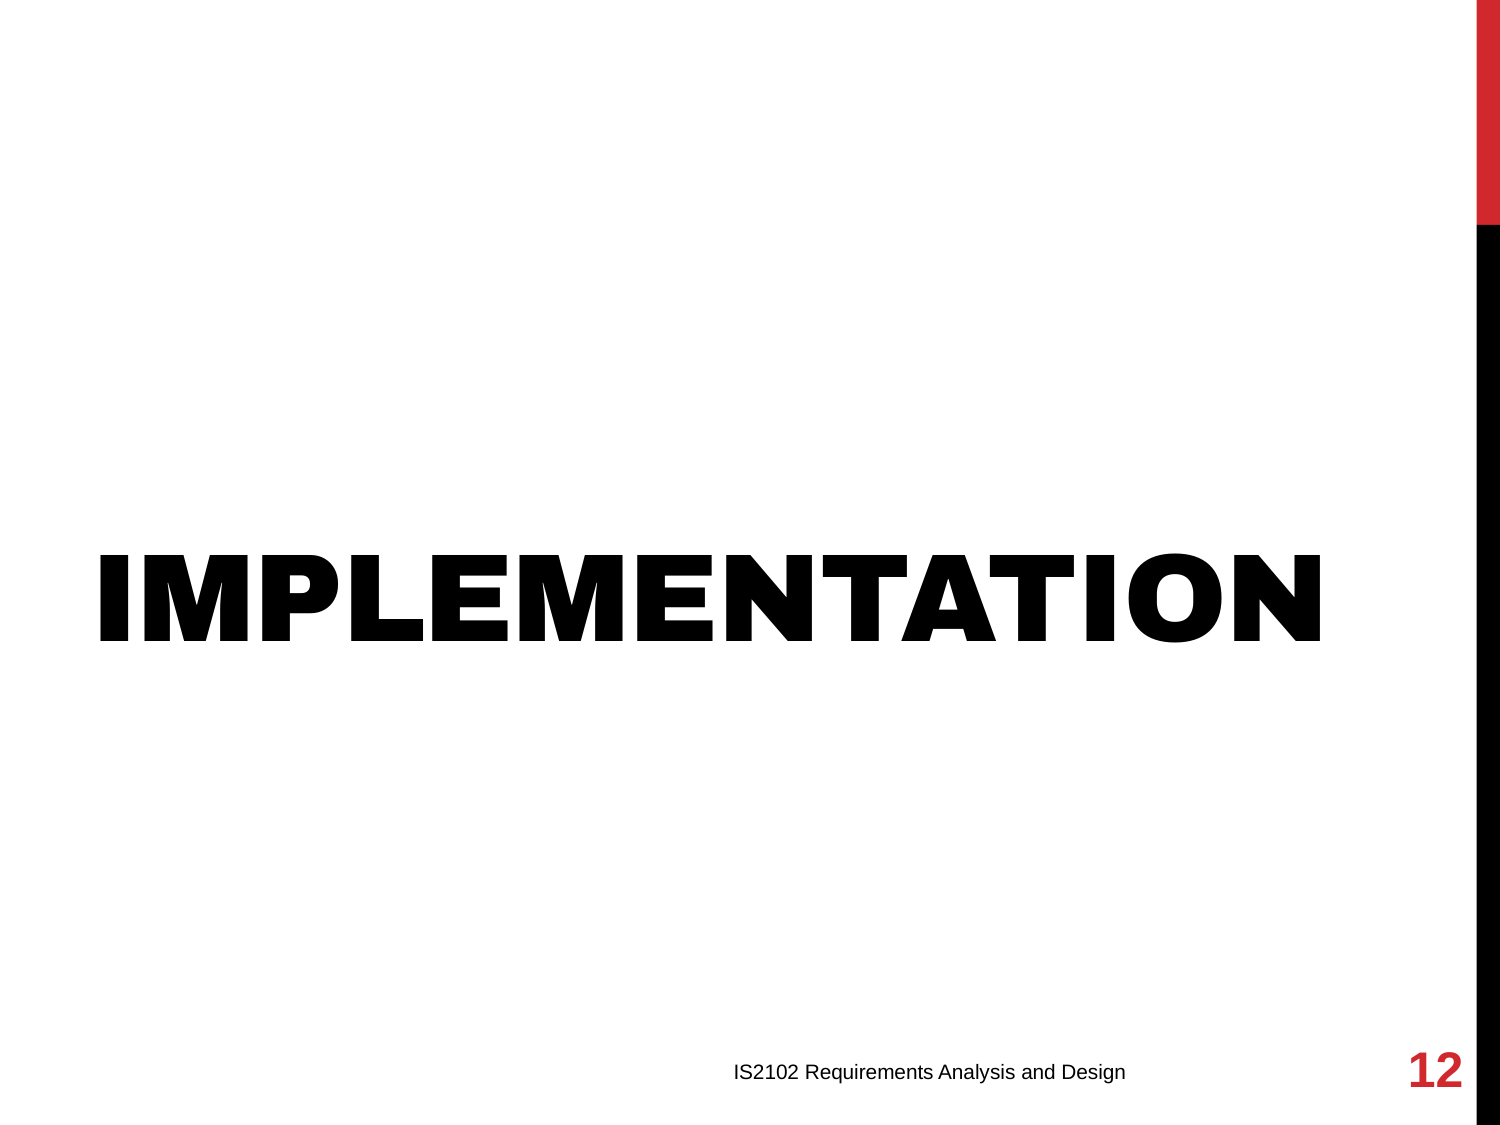

# Implementation
12
IS2102 Requirements Analysis and Design